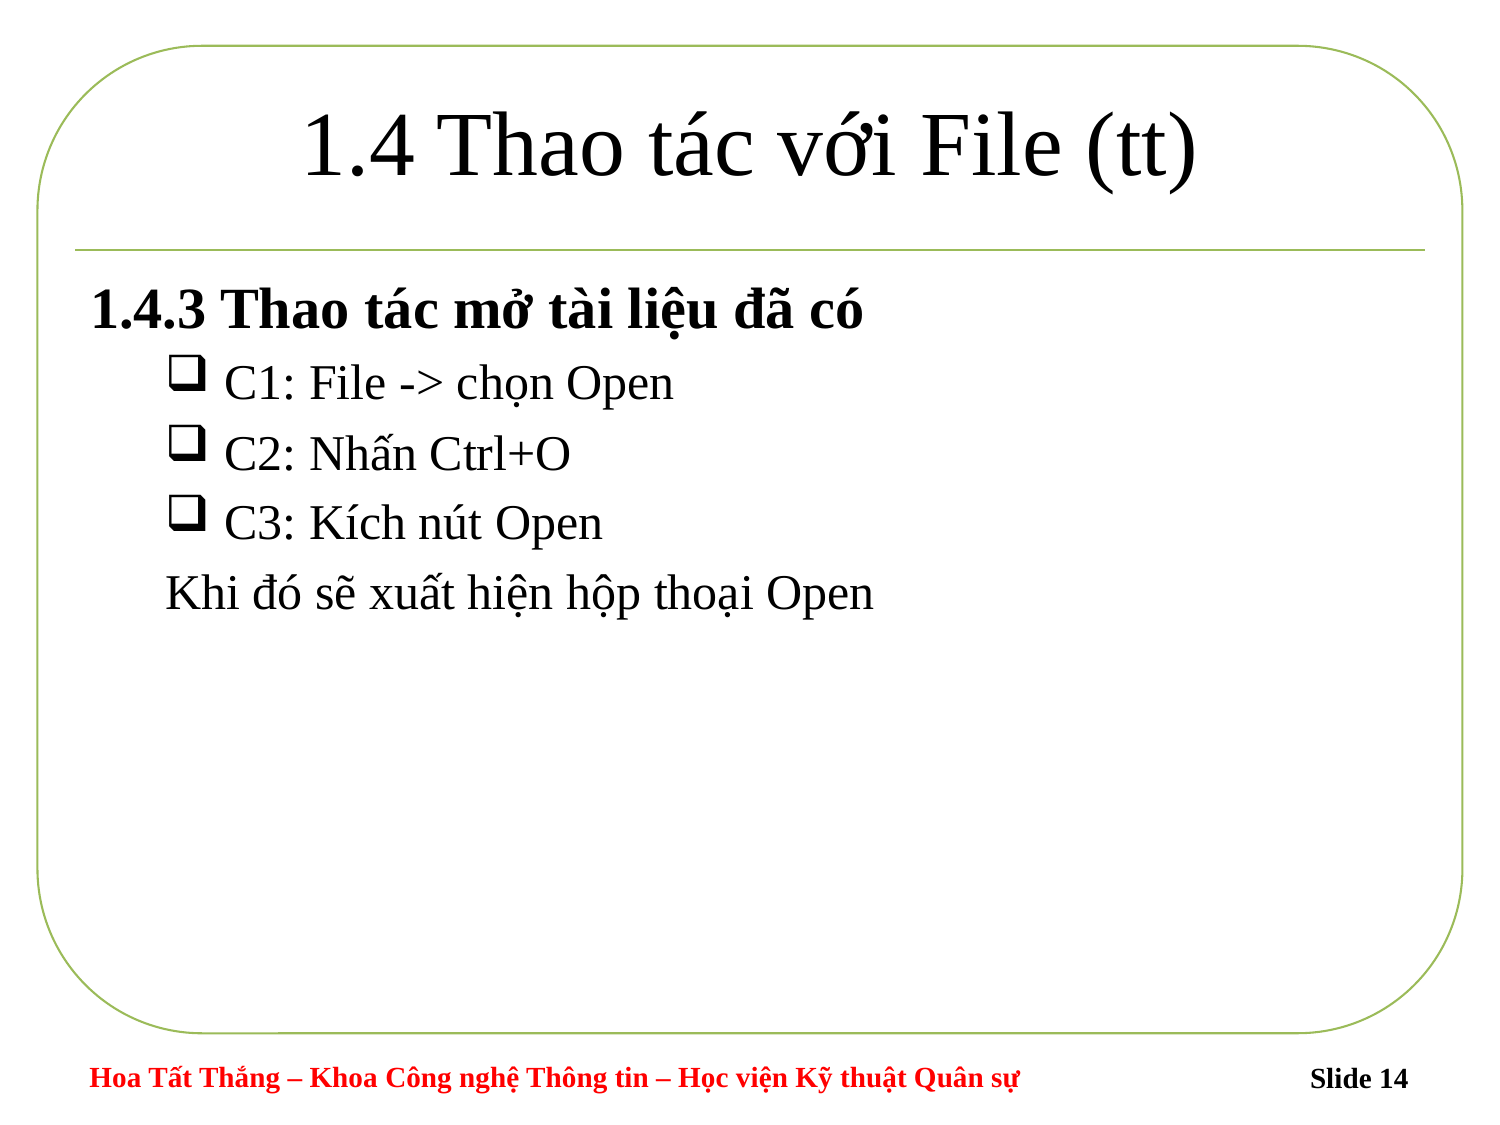

# 1.4 Thao tác với File (tt)
1.4.3 Thao tác mở tài liệu đã có
 C1: File -> chọn Open
 C2: Nhấn Ctrl+O
 C3: Kích nút Open
Khi đó sẽ xuất hiện hộp thoại Open